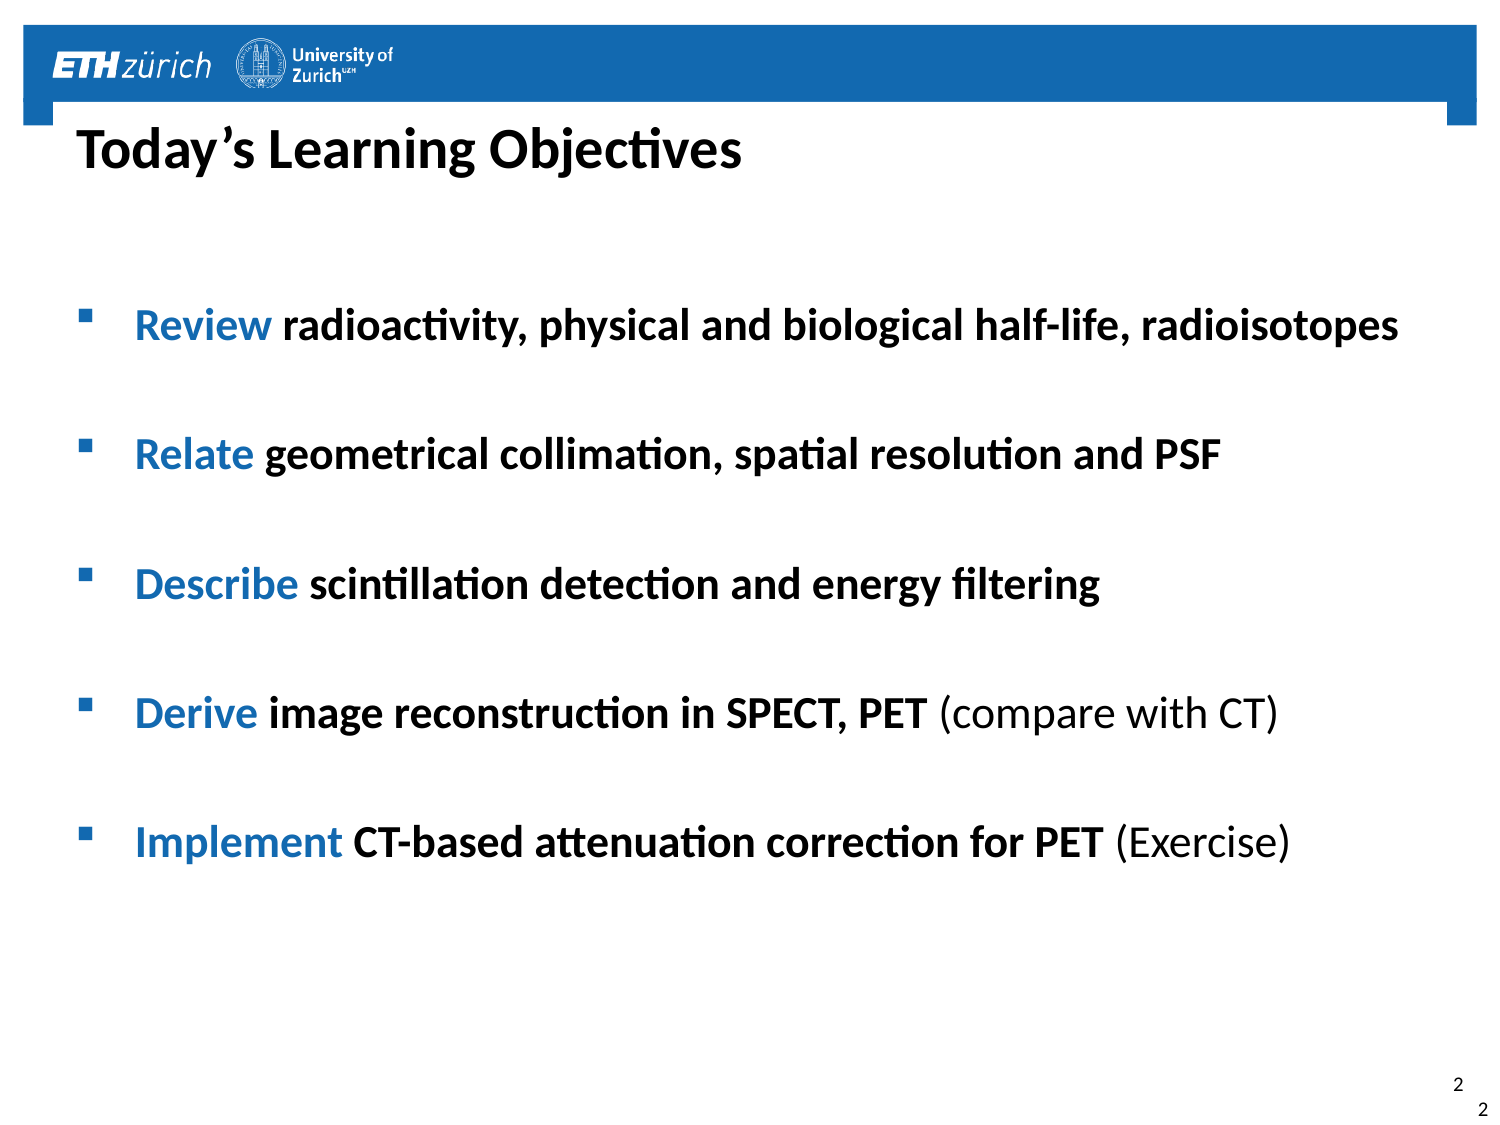

# Today’s Learning Objectives
Review radioactivity, physical and biological half-life, radioisotopes
Relate geometrical collimation, spatial resolution and PSF
Describe scintillation detection and energy filtering
Derive image reconstruction in SPECT, PET (compare with CT)
Implement CT-based attenuation correction for PET (Exercise)
2
2
2